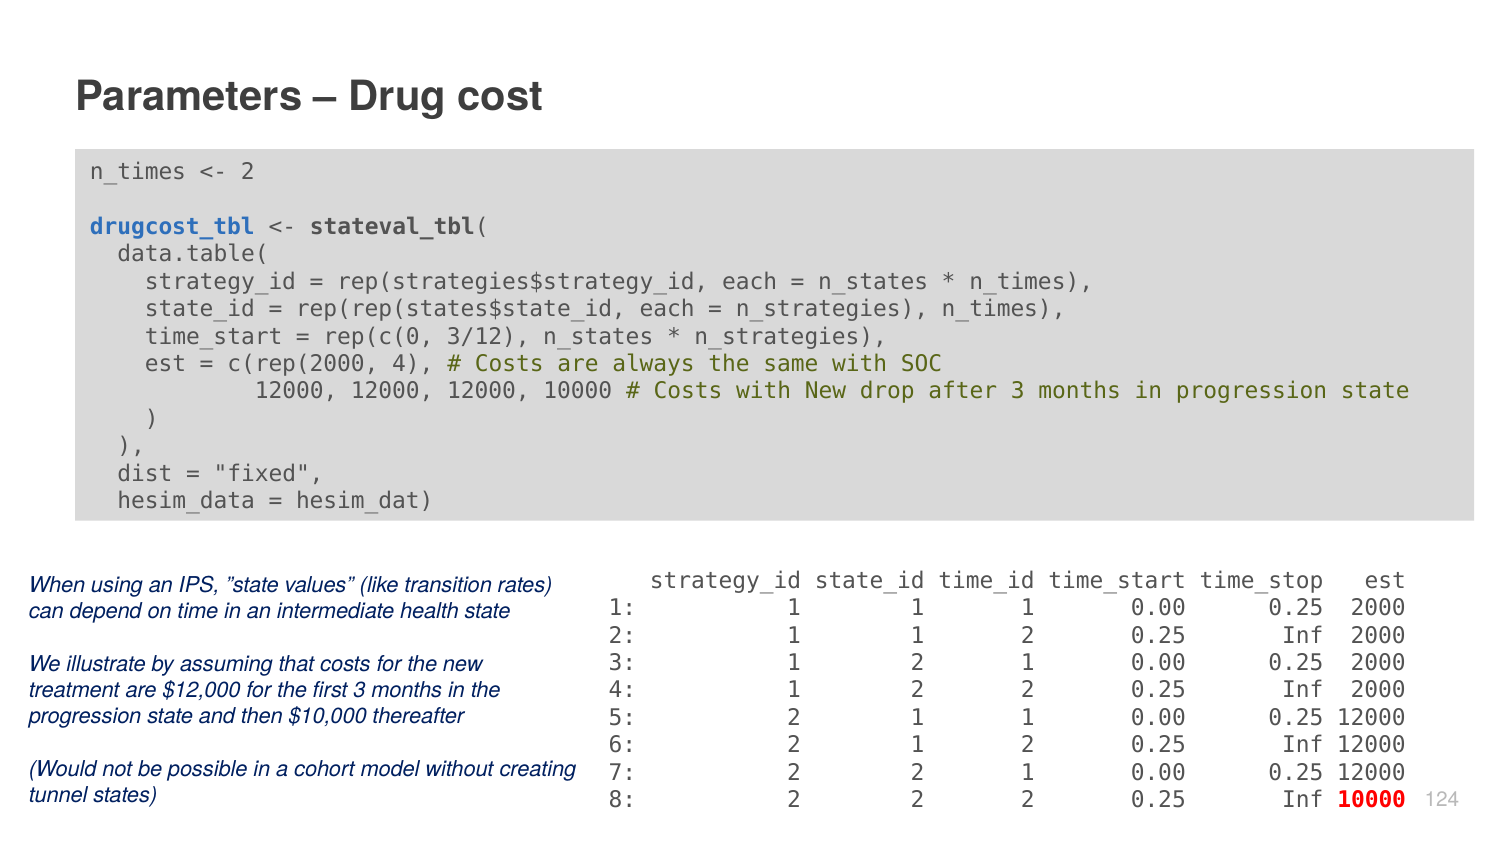

# Parameters – Drug cost
n_times <- 2

drugcost_tbl <- stateval_tbl(
  data.table(
    strategy_id = rep(strategies$strategy_id, each = n_states * n_times),
    state_id = rep(rep(states$state_id, each = n_strategies), n_times),
    time_start = rep(c(0, 3/12), n_states * n_strategies),
    est = c(rep(2000, 4), # Costs are always the same with SOC
            12000, 12000, 12000, 10000 # Costs with New drop after 3 months in progression state
    )
  ),
  dist = "fixed",
  hesim_data = hesim_dat)
   strategy_id state_id time_id time_start time_stop   est
1:           1        1       1       0.00      0.25  2000
2:           1        1       2       0.25       Inf  2000
3:           1        2       1       0.00      0.25  2000
4:           1        2       2       0.25       Inf  2000
5:           2        1       1       0.00      0.25 12000
6:           2        1       2       0.25       Inf 12000
7:           2        2       1       0.00      0.25 12000
8:           2        2       2       0.25       Inf 10000
When using an IPS, ”state values” (like transition rates) can depend on time in an intermediate health state

We illustrate by assuming that costs for the new treatment are $12,000 for the first 3 months in the progression state and then $10,000 thereafter

(Would not be possible in a cohort model without creating tunnel states)
124